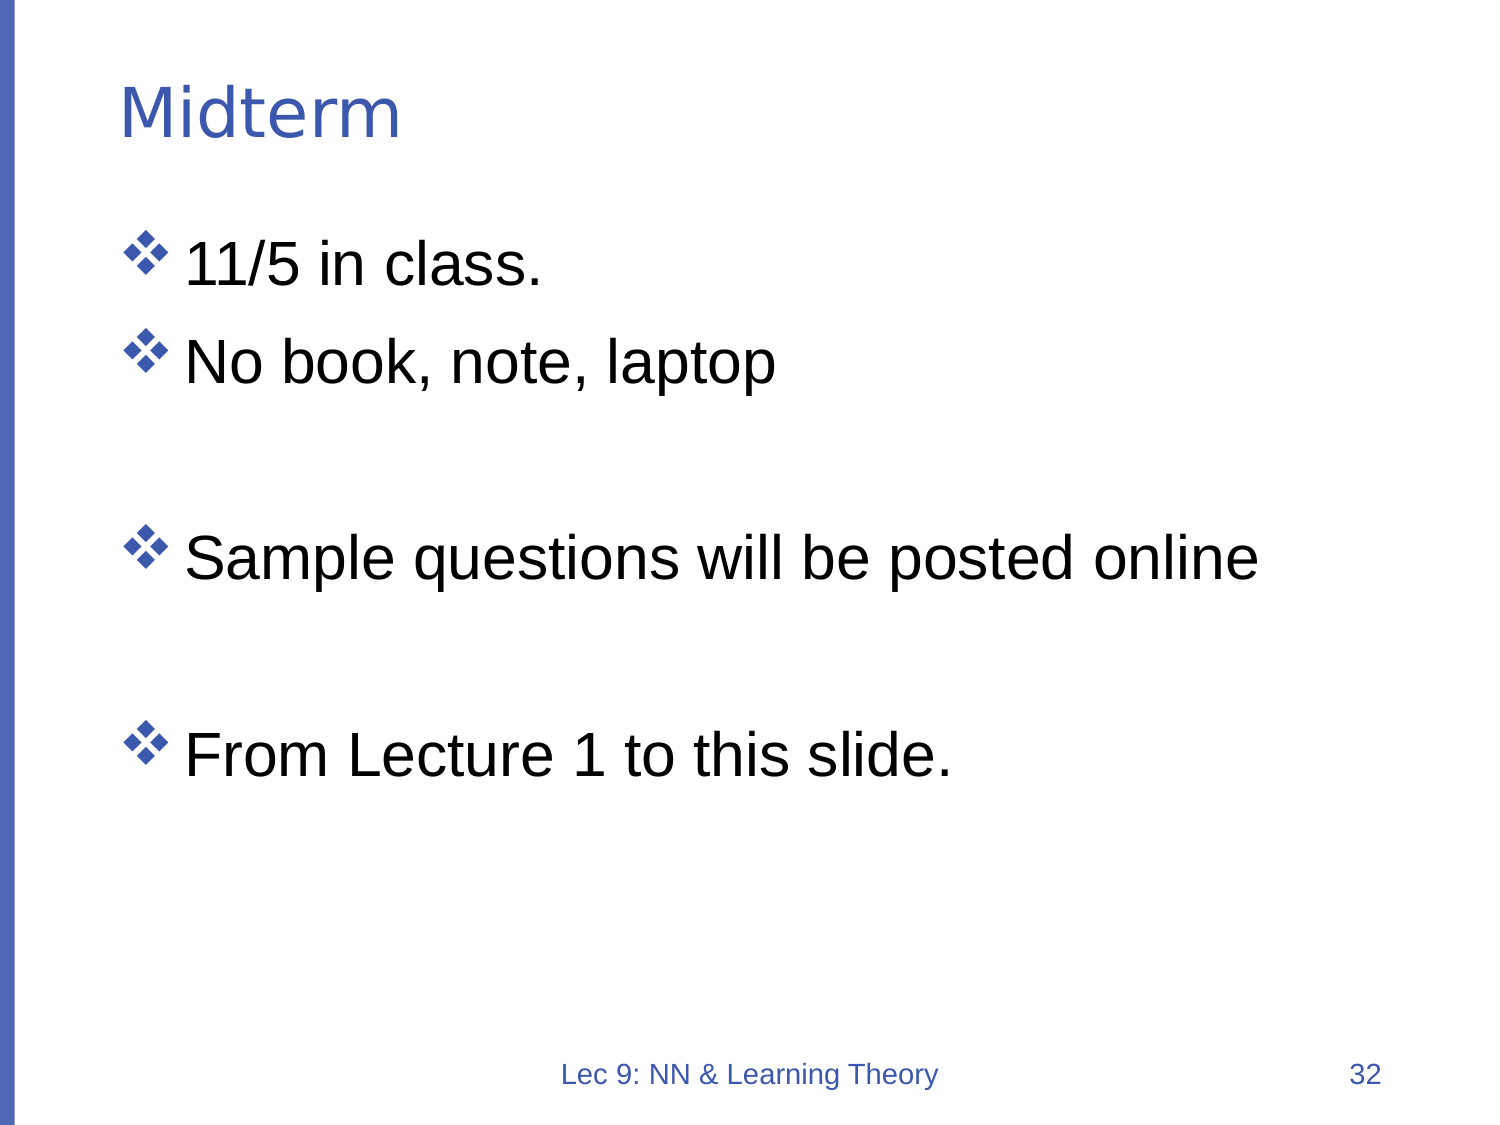

# Midterm
11/5 in class.
No book, note, laptop

Sample questions will be posted online

From Lecture 1 to this slide.
Lec 9: NN & Learning Theory
32